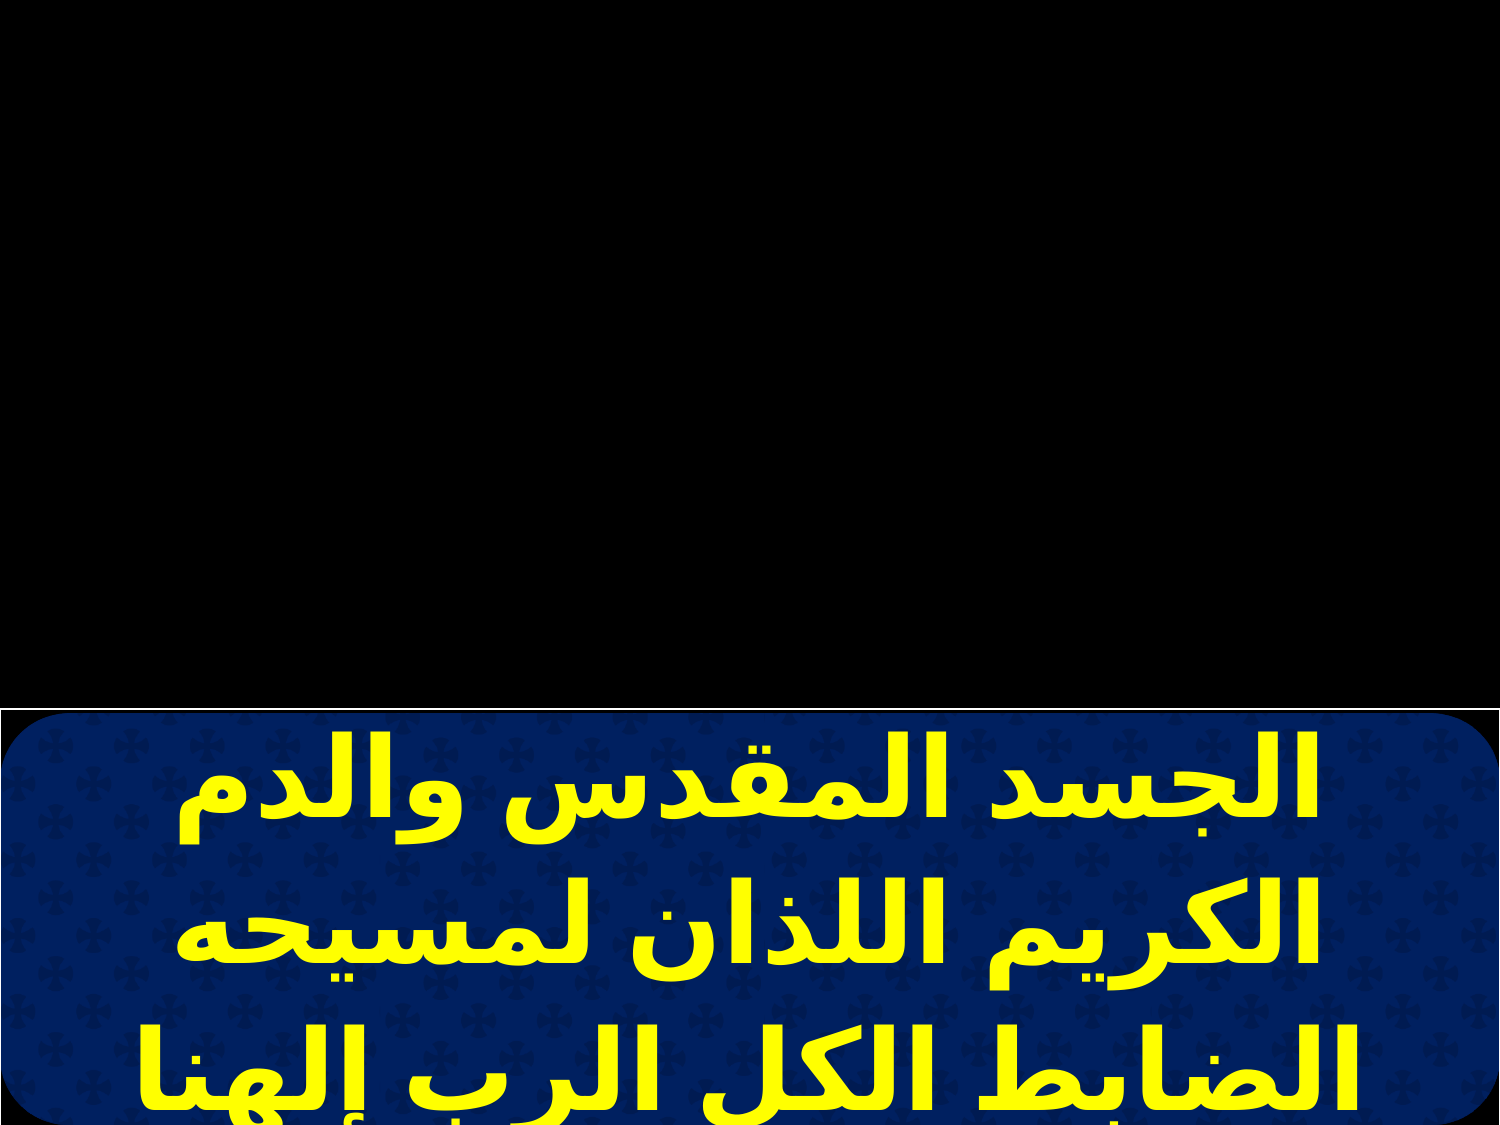

| الجسد المقدس والدم الكريم اللذان لمسيحه الضابط الكل الرب إلهنا |
| --- |